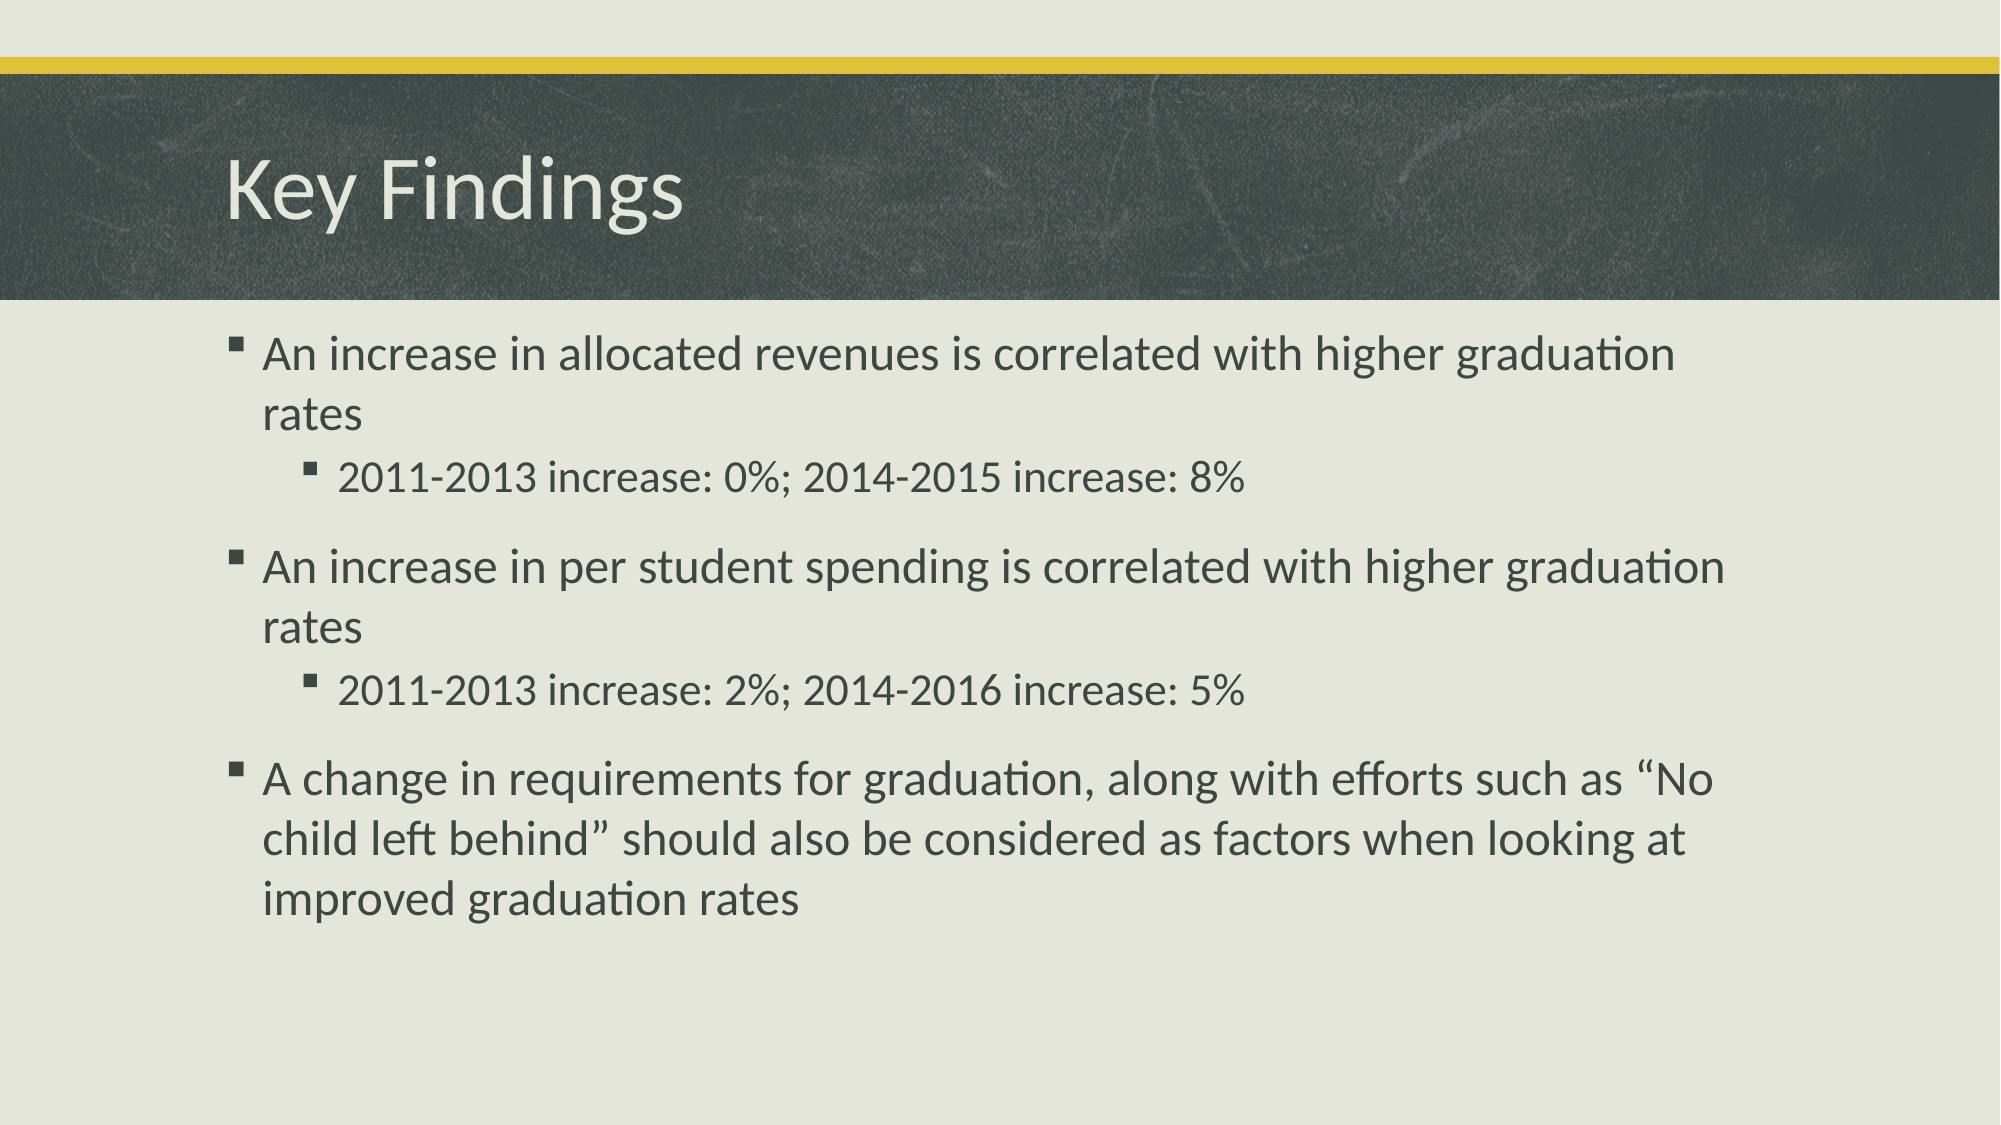

# Key Findings
An increase in allocated revenues is correlated with higher graduation rates
2011-2013 increase: 0%; 2014-2015 increase: 8%
An increase in per student spending is correlated with higher graduation rates
2011-2013 increase: 2%; 2014-2016 increase: 5%
A change in requirements for graduation, along with efforts such as “No child left behind” should also be considered as factors when looking at improved graduation rates